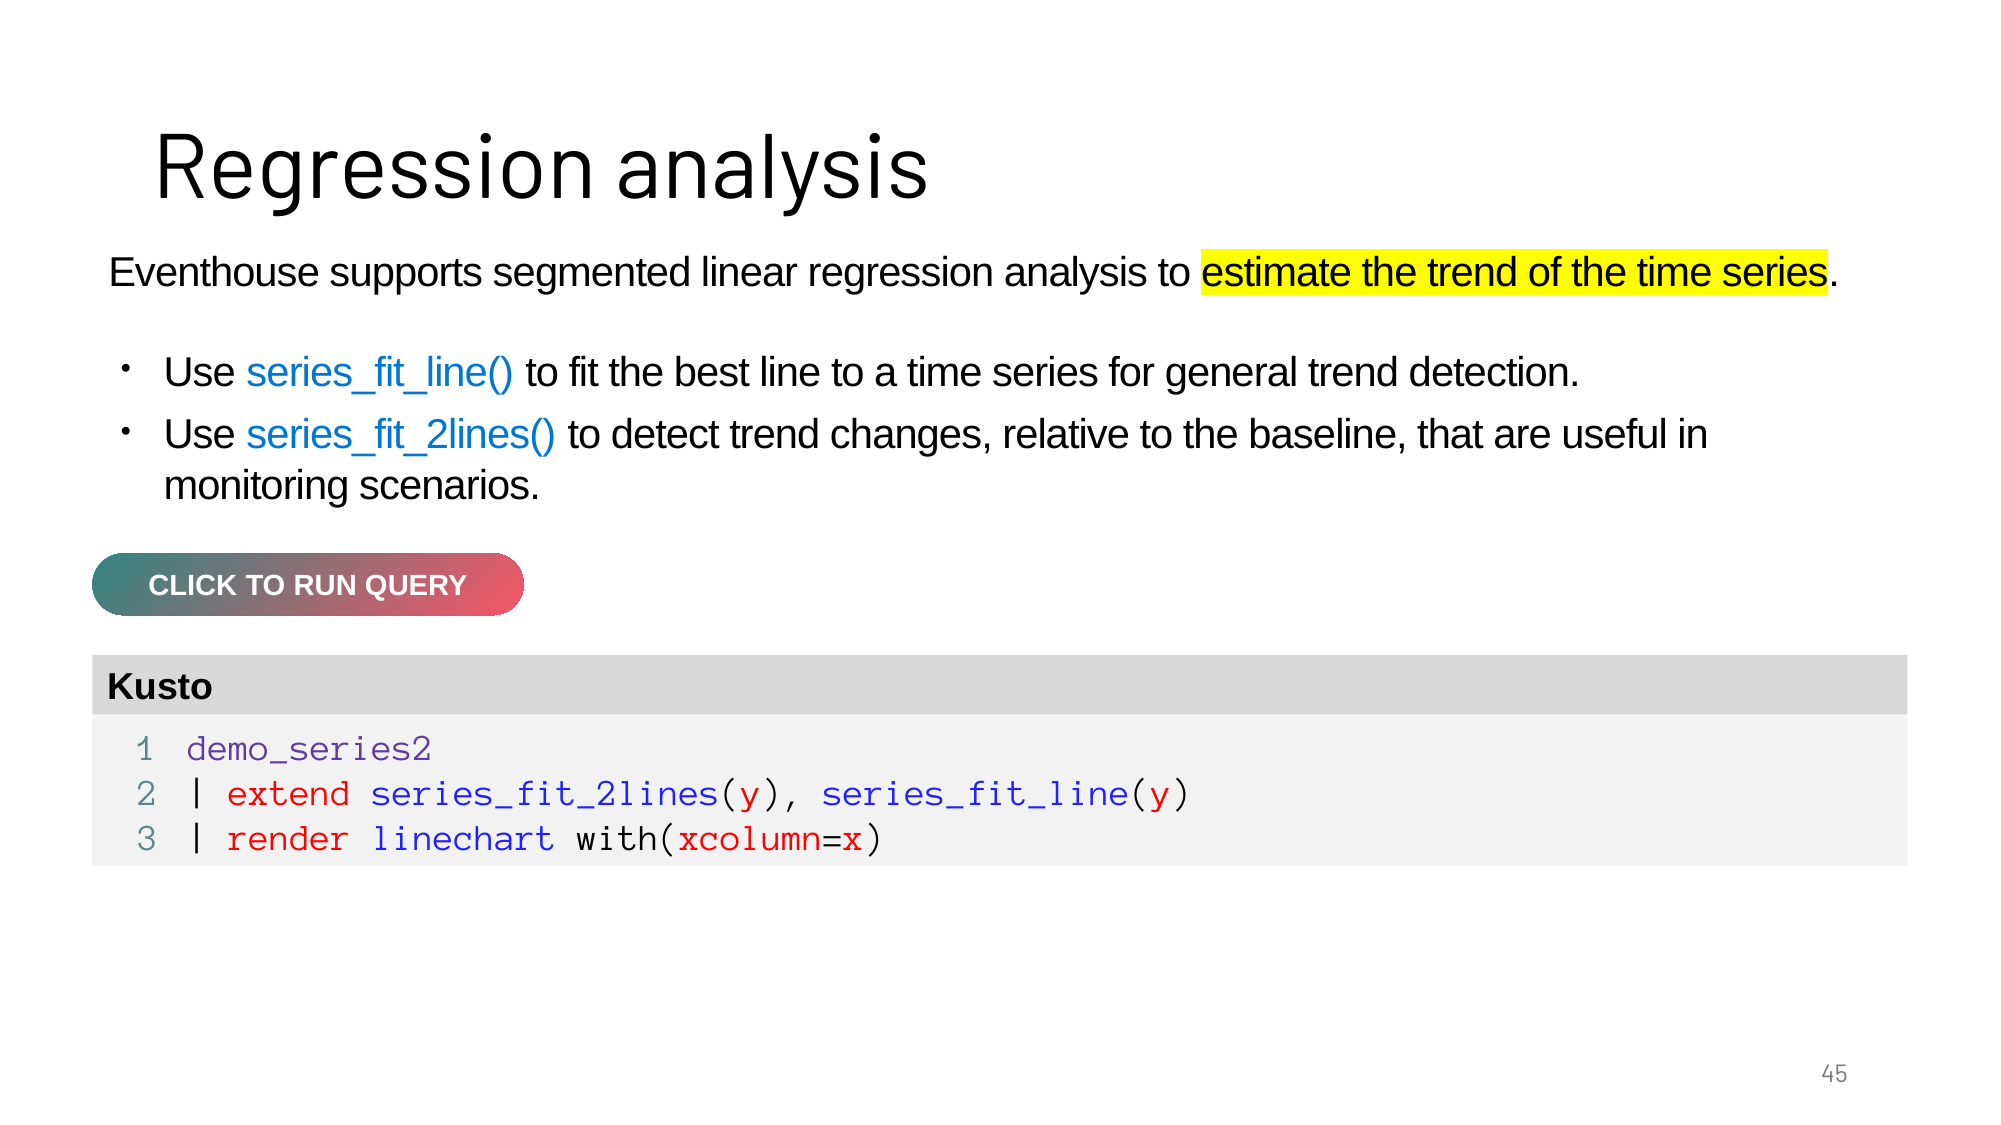

# Regression analysis
Eventhouse supports segmented linear regression analysis to estimate the trend of the time series.

Use series_fit_line() to fit the best line to a time series for general trend detection.
Use series_fit_2lines() to detect trend changes, relative to the baseline, that are useful in monitoring scenarios.
CLICK TO RUN QUERY
Kusto
1
2
3
demo_series2
| extend series_fit_2lines(y), series_fit_line(y)
| render linechart with(xcolumn=x)
45